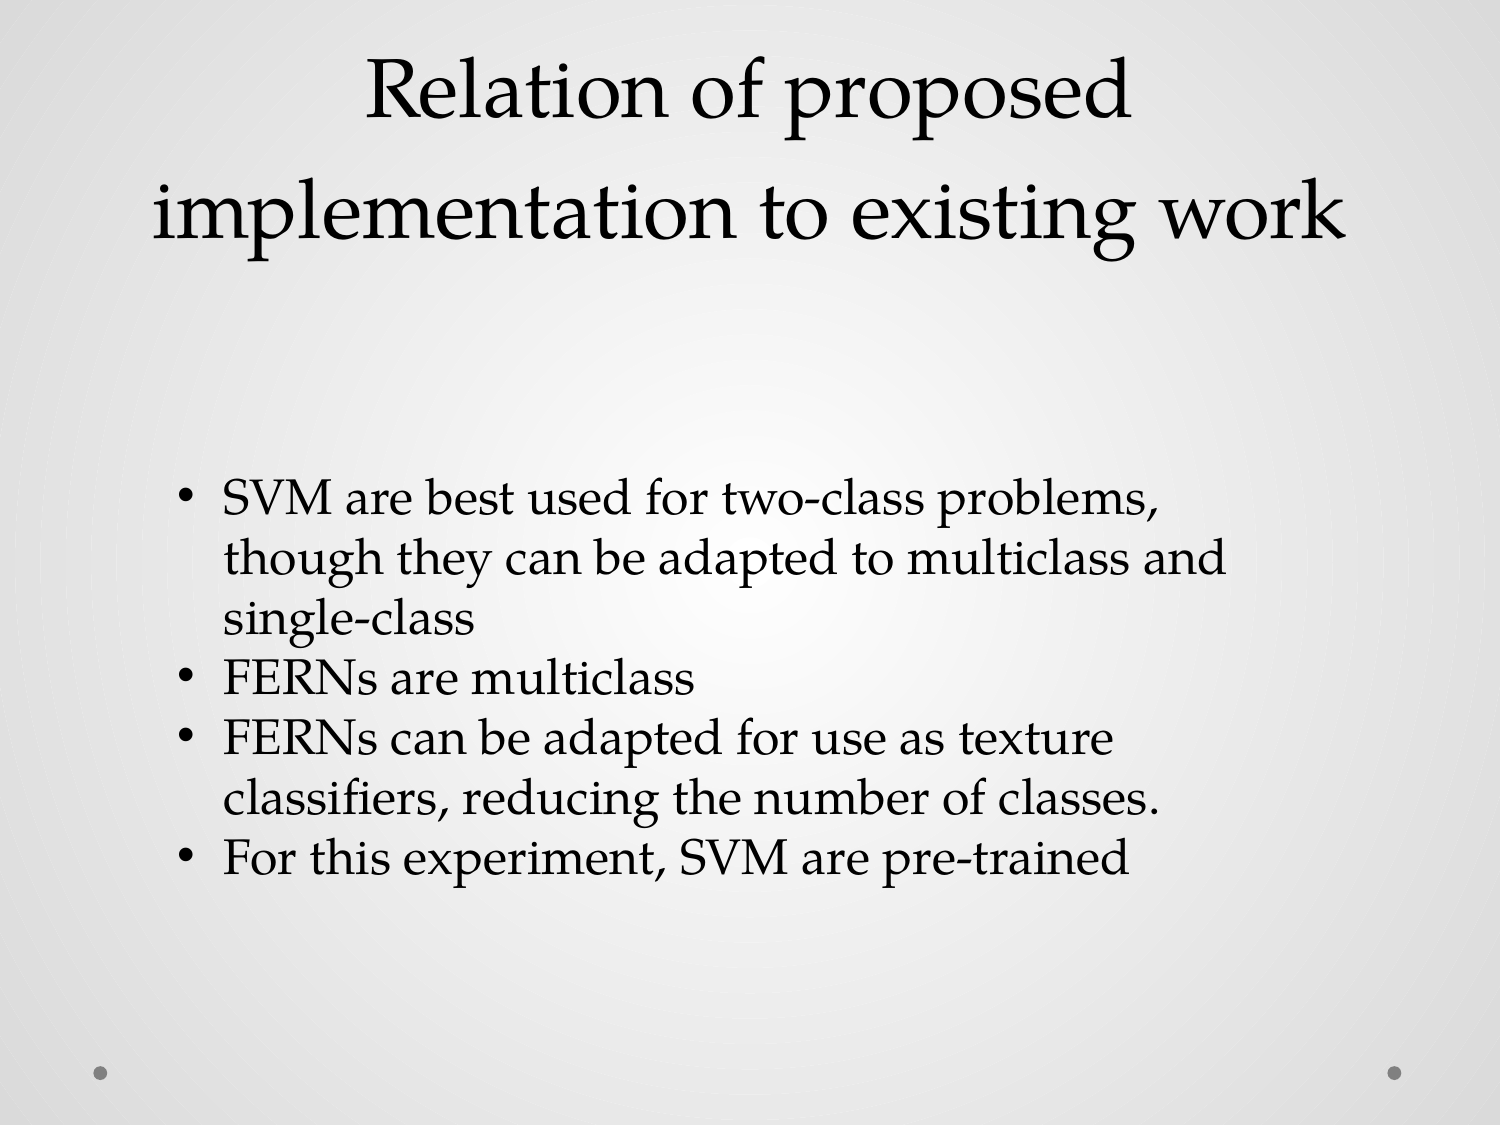

# Relation of proposed implementation to existing work
SVM are best used for two-class problems, though they can be adapted to multiclass and single-class
FERNs are multiclass
FERNs can be adapted for use as texture classifiers, reducing the number of classes.
For this experiment, SVM are pre-trained